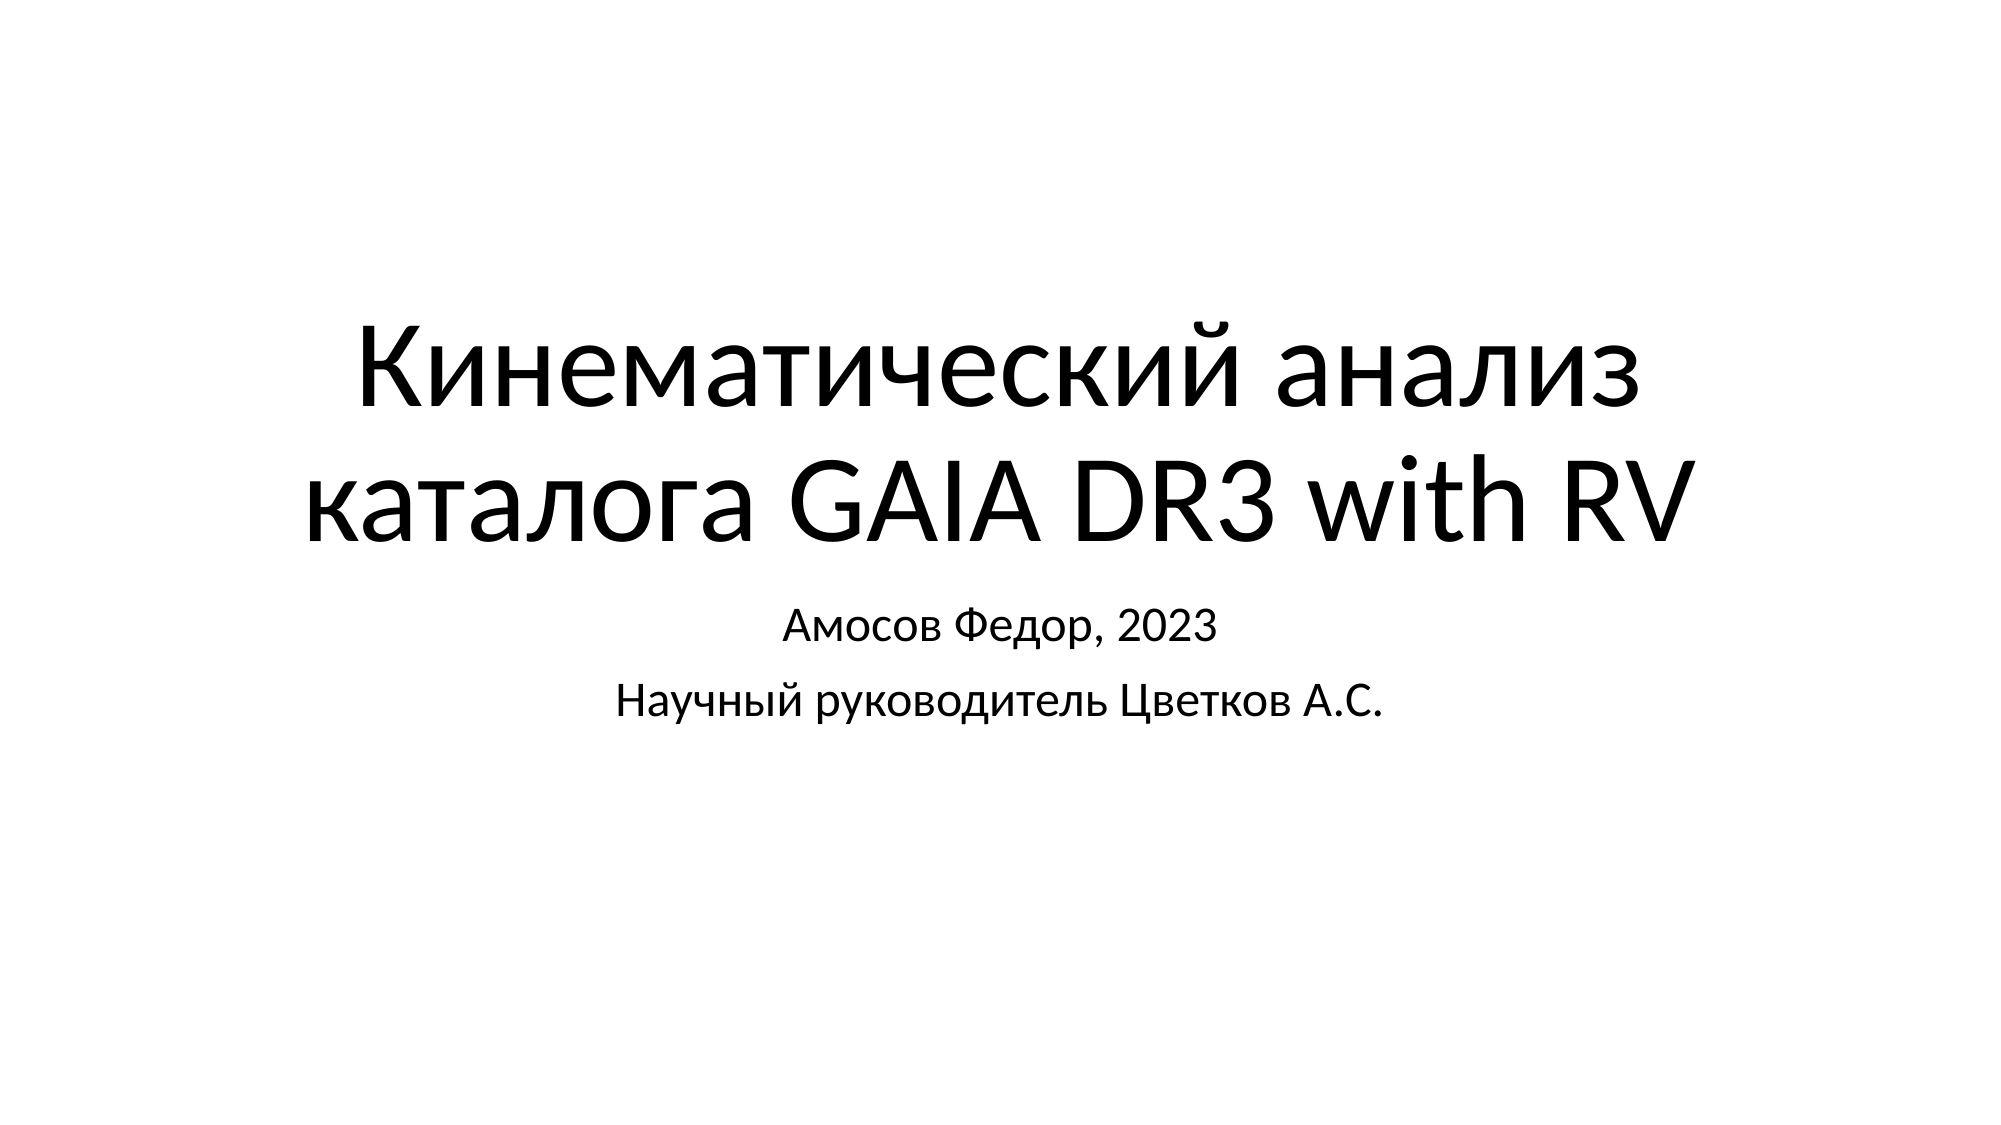

# Кинематический анализ каталога GAIA DR3 with RV
Амосов Федор, 2023
Научный руководитель Цветков А.С.